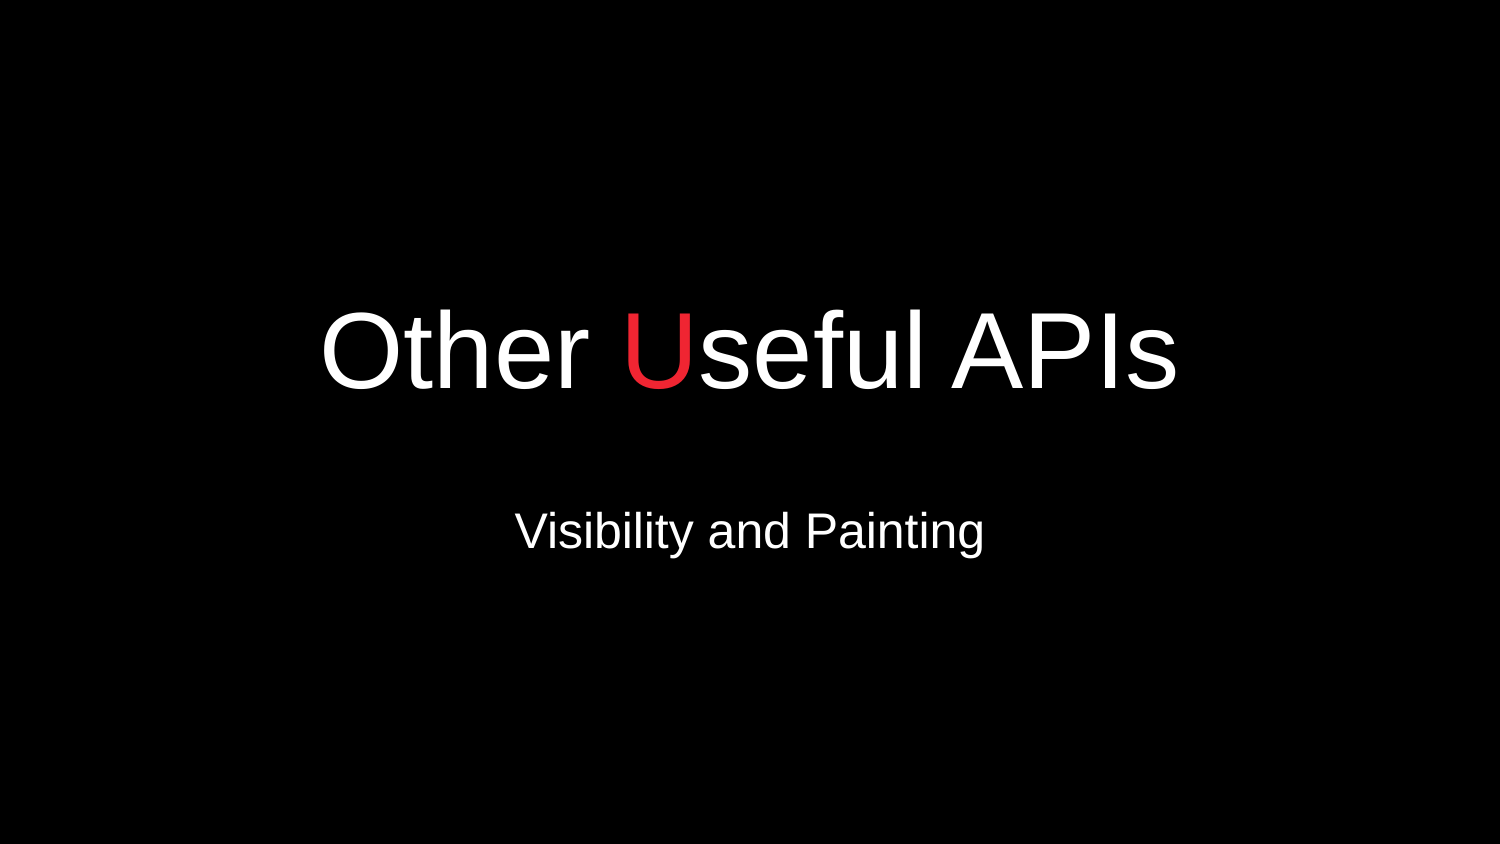

# Other Useful APIs
Visibility and Painting